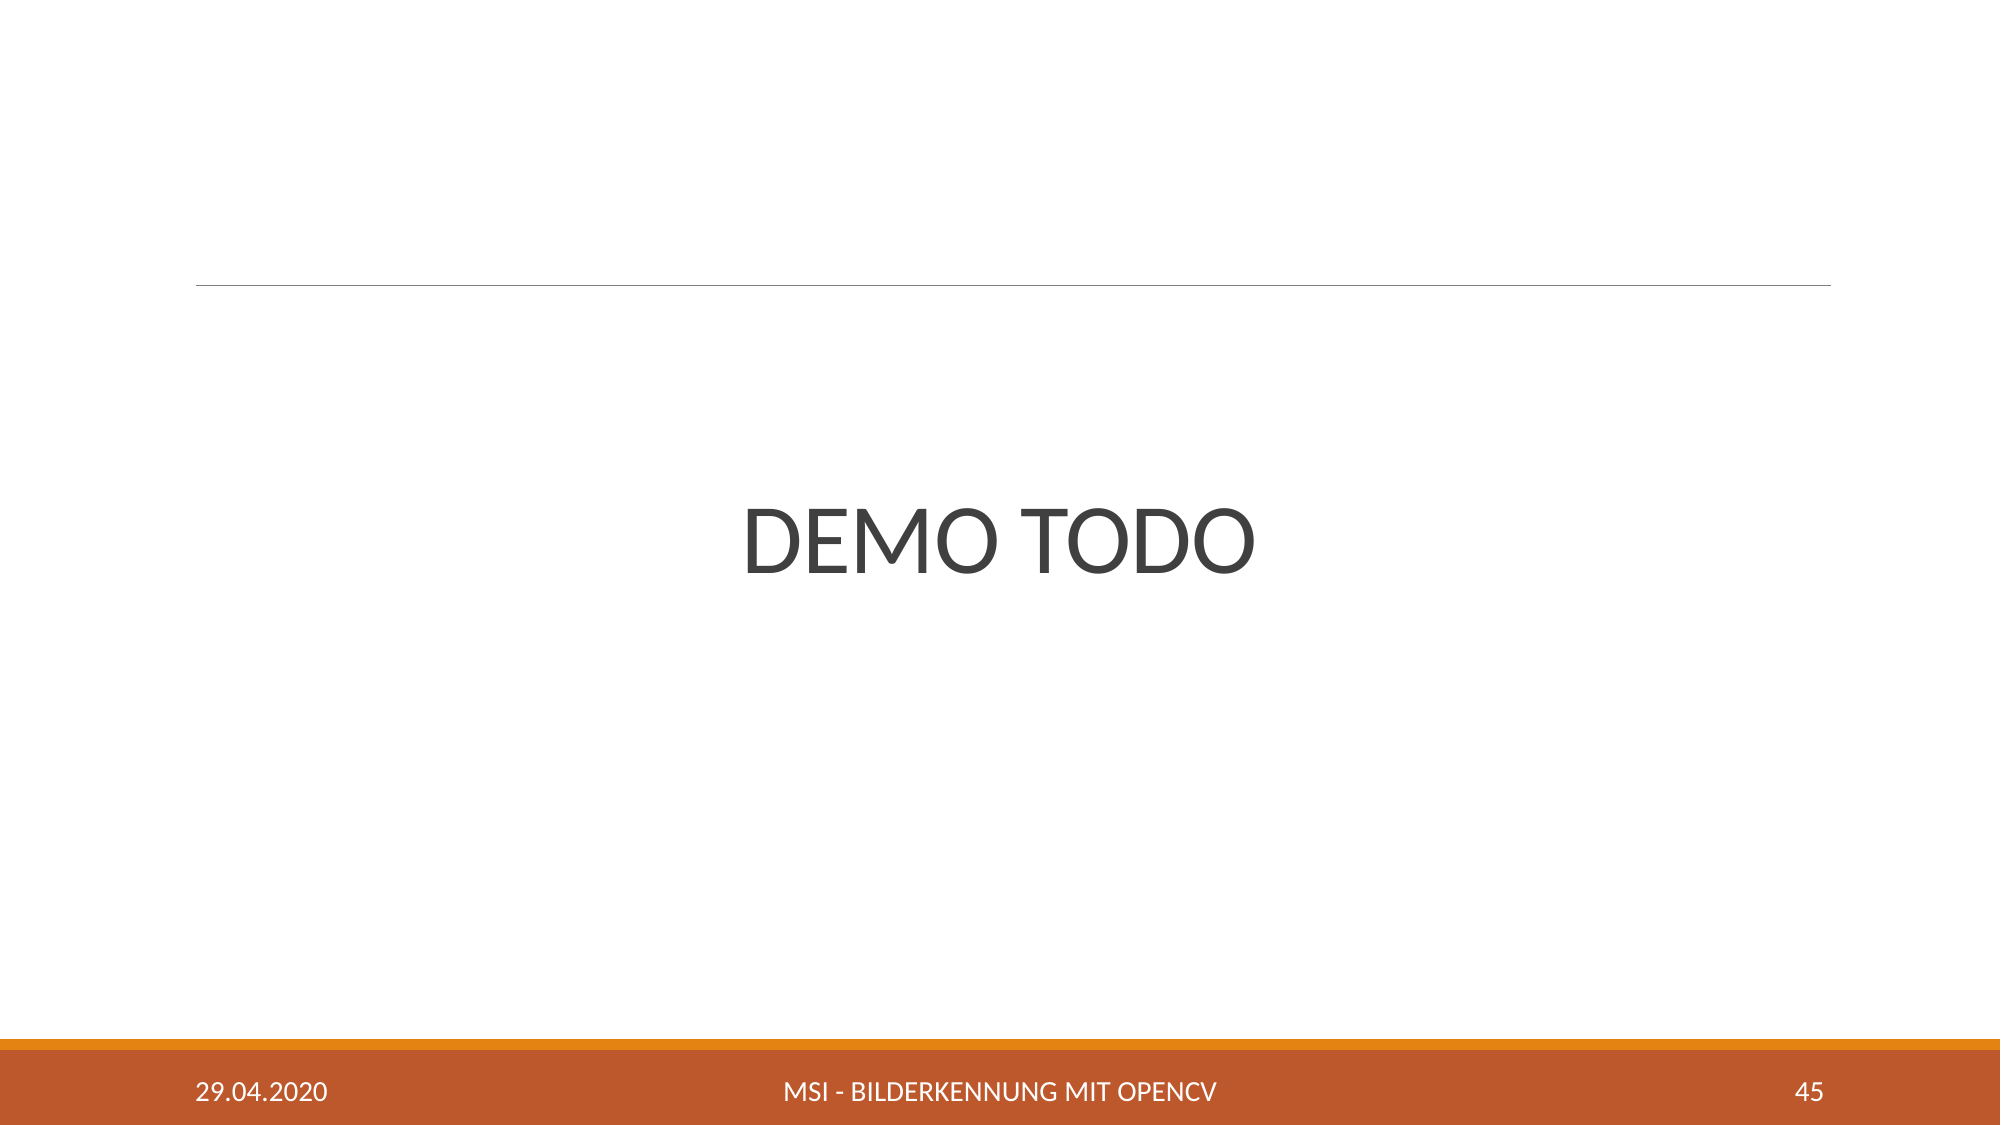

# DEMO TODO
29.04.2020
MSI - Bilderkennung mit OpenCV
45